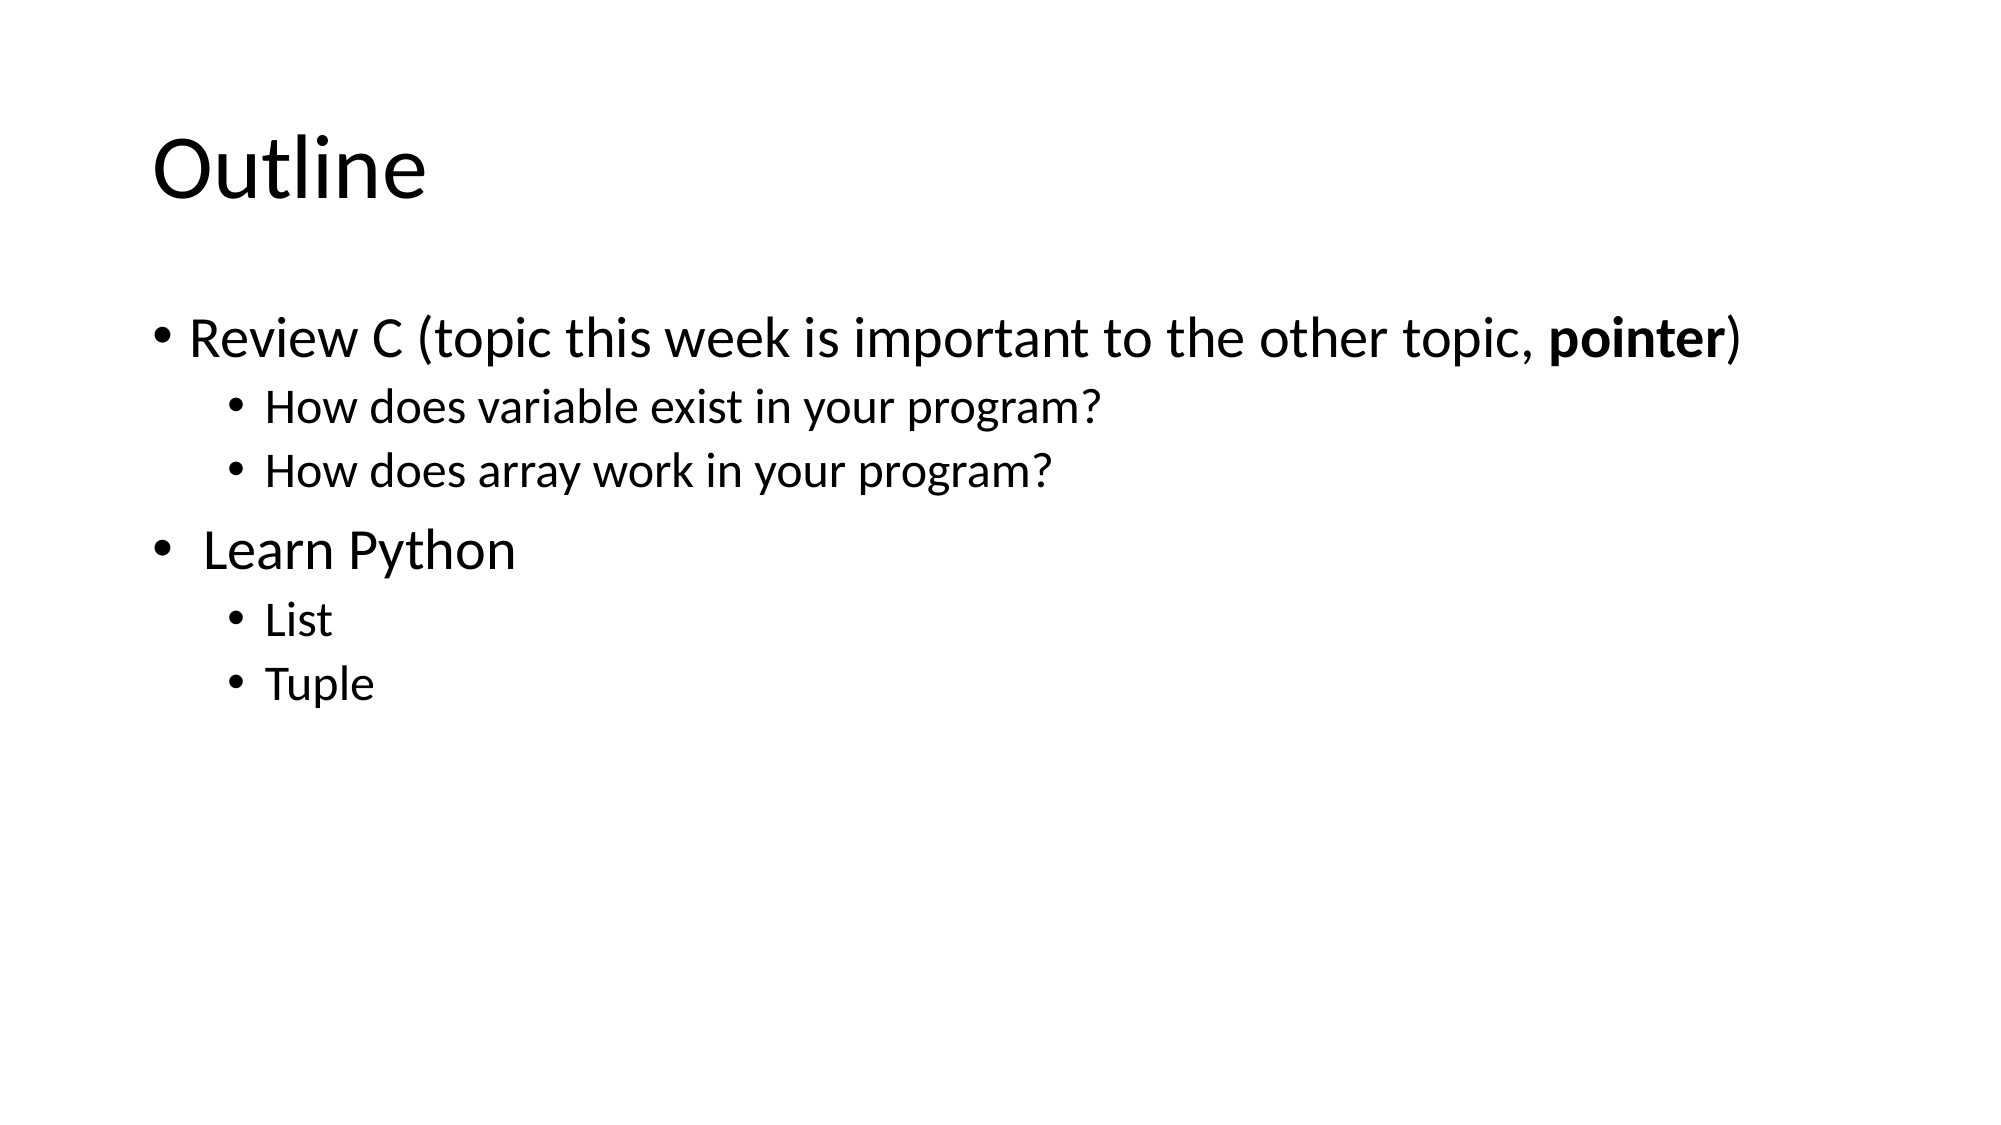

# Outline
Review C (topic this week is important to the other topic, pointer)
How does variable exist in your program?
How does array work in your program?
 Learn Python
List
Tuple